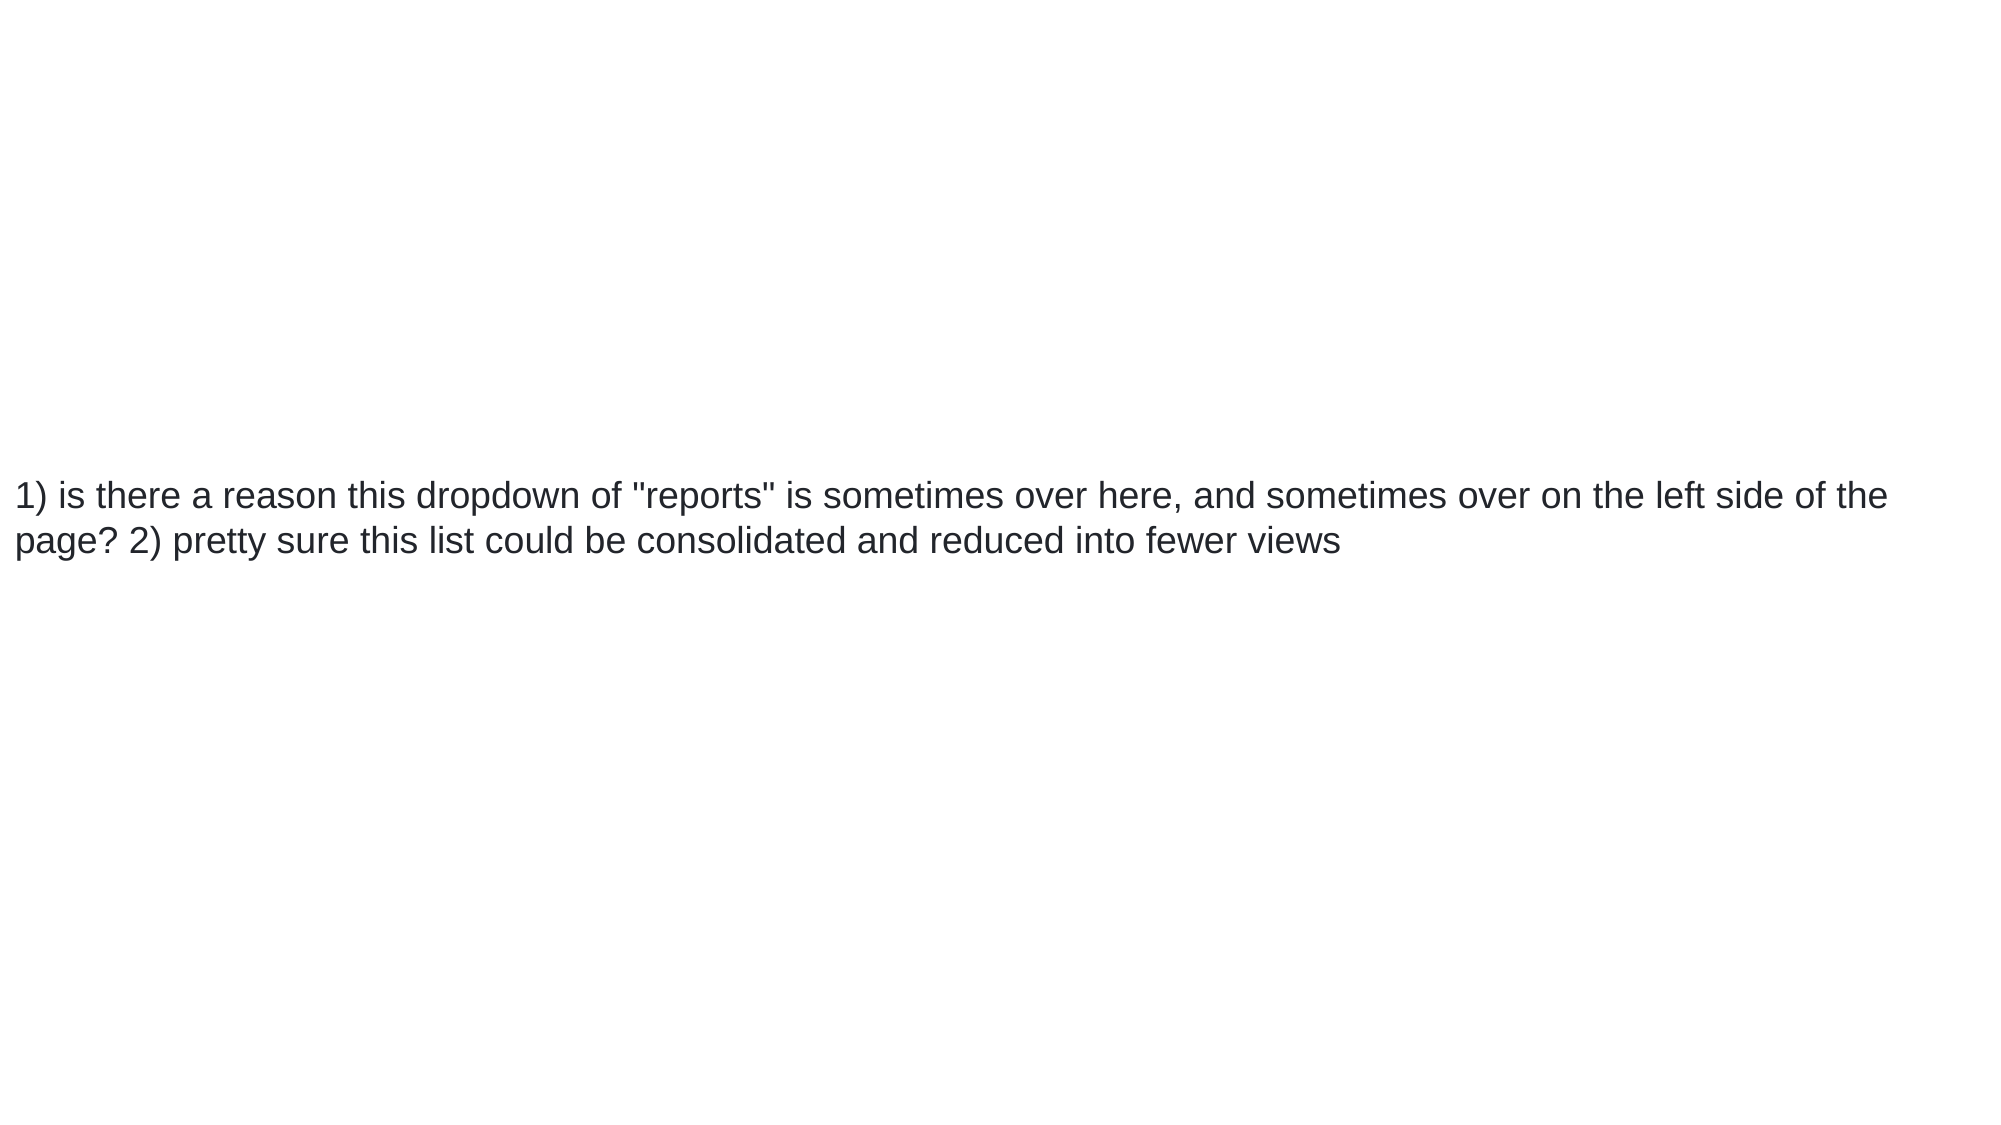

1) is there a reason this dropdown of "reports" is sometimes over here, and sometimes over on the left side of the page? 2) pretty sure this list could be consolidated and reduced into fewer views